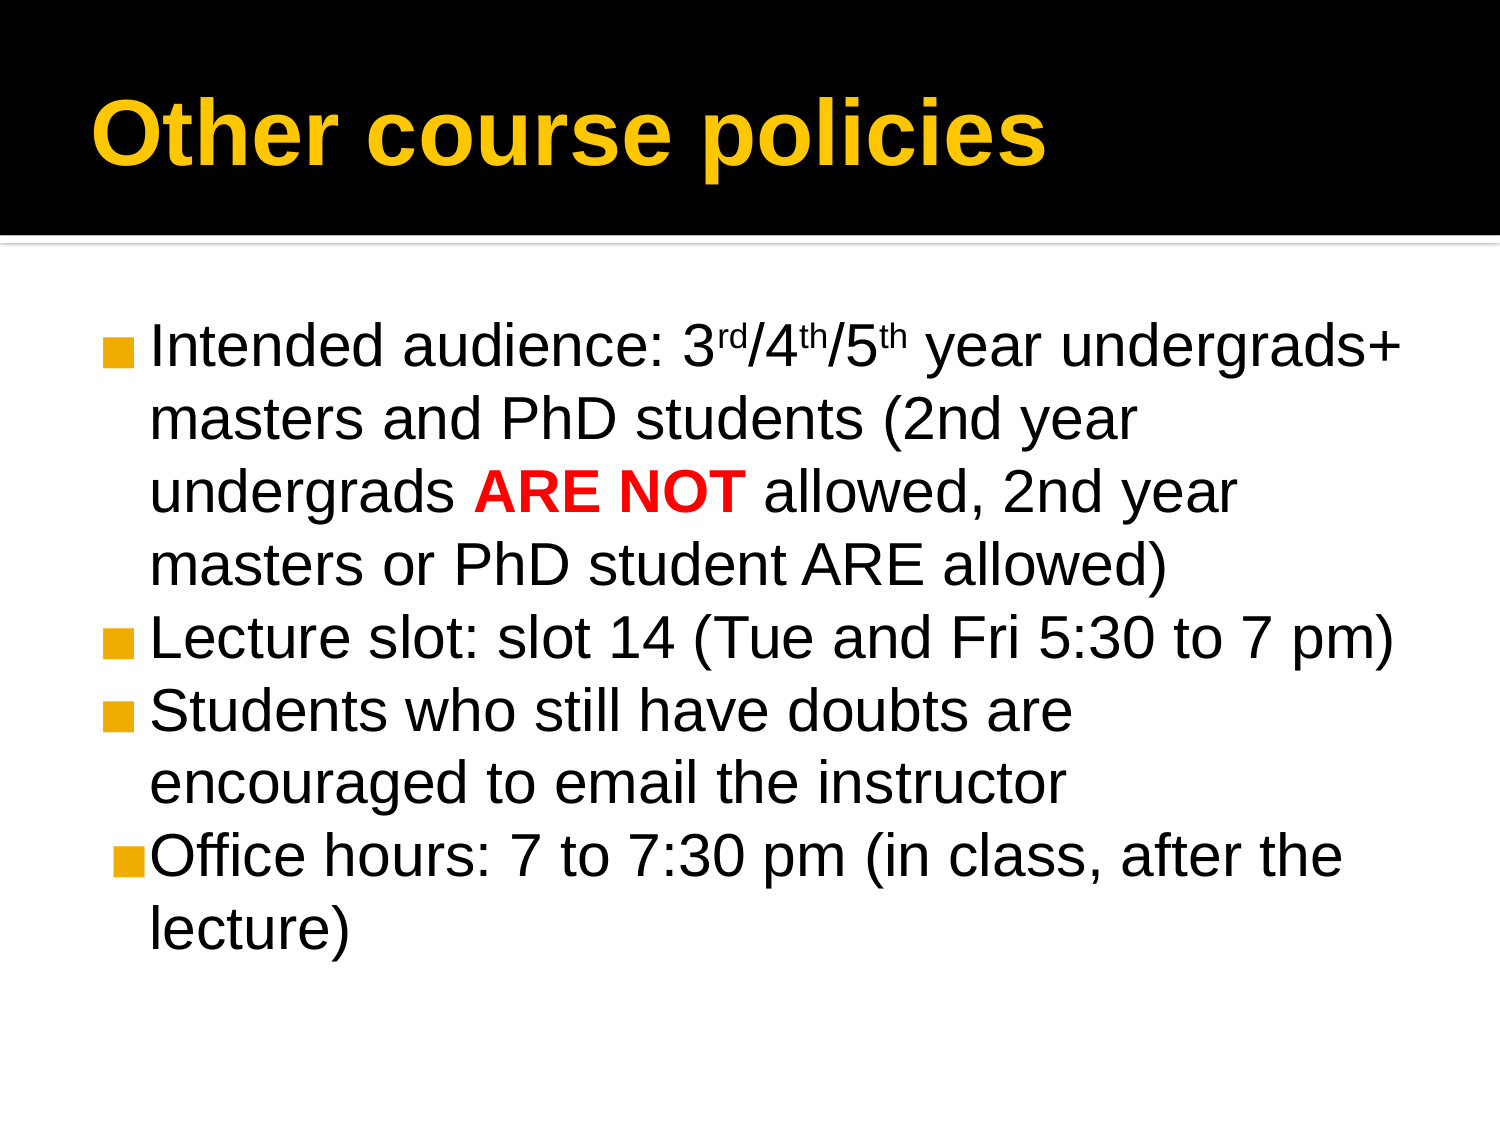

# Other course policies
Intended audience: 3rd/4th/5th year undergrads+ masters and PhD students (2nd year undergrads ARE NOT allowed, 2nd year masters or PhD student ARE allowed)
Lecture slot: slot 14 (Tue and Fri 5:30 to 7 pm)
Students who still have doubts are encouraged to email the instructor
Office hours: 7 to 7:30 pm (in class, after the lecture)